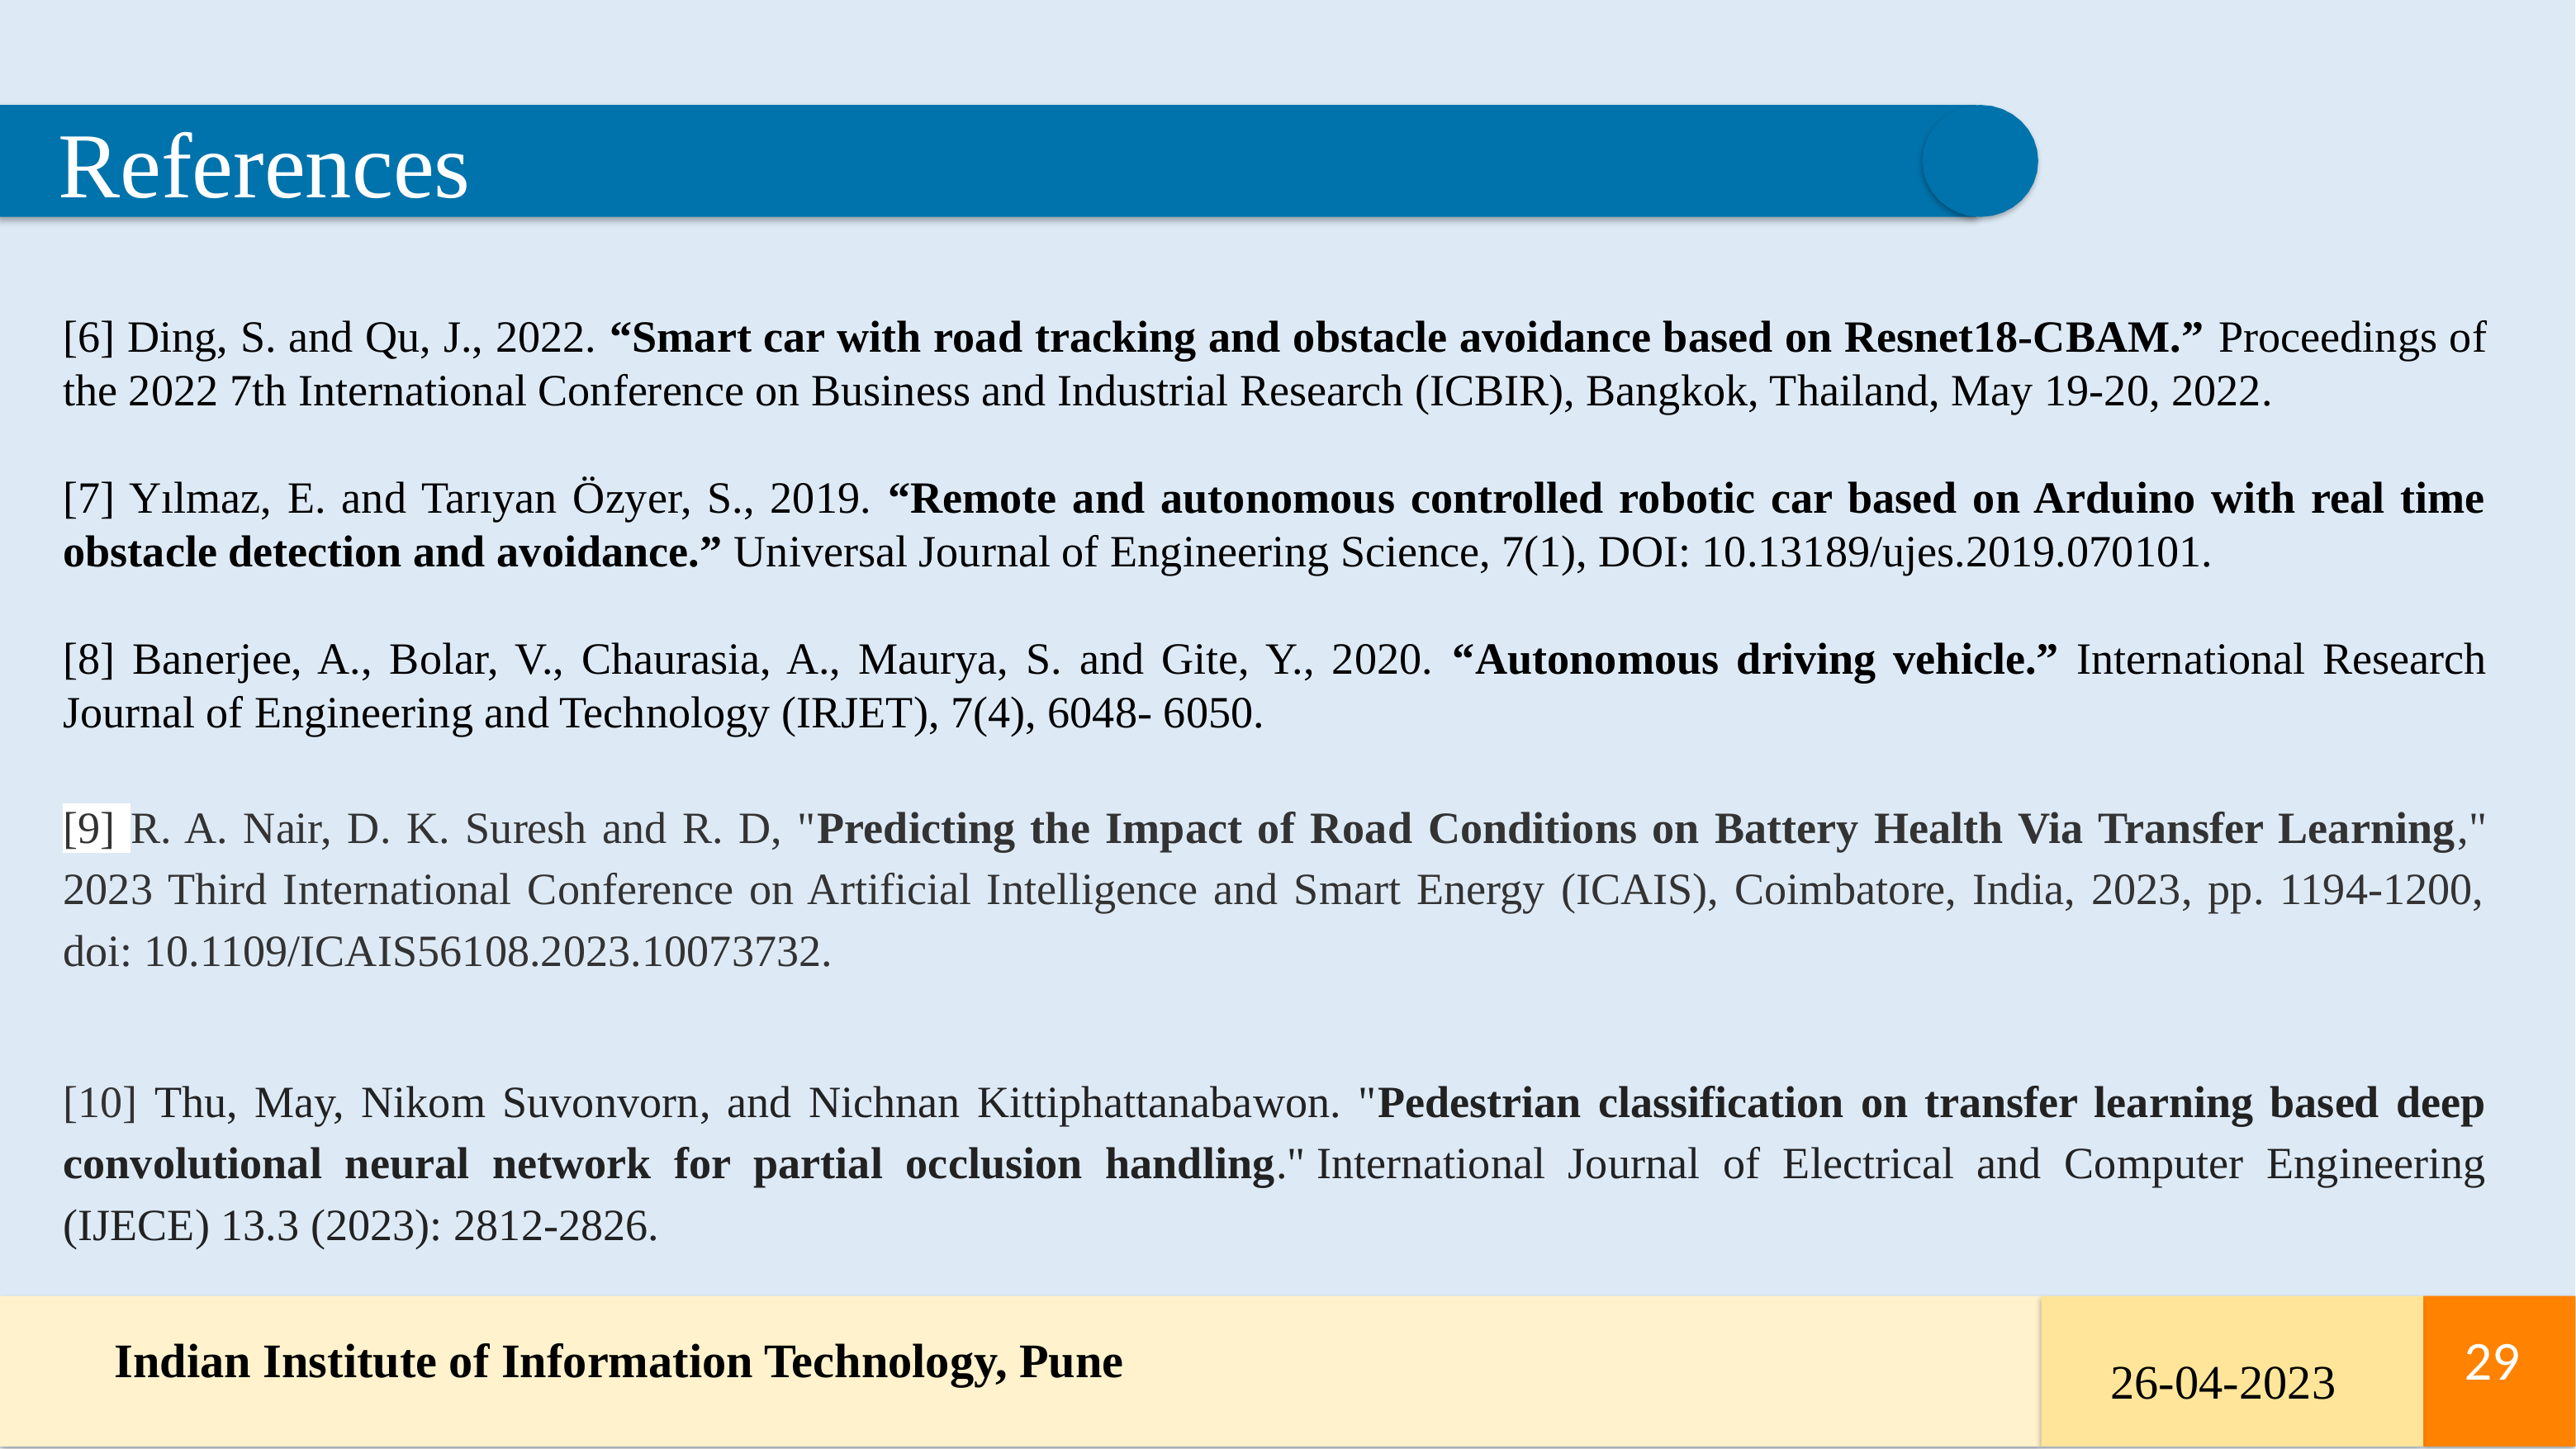

References

[6] Ding, S. and Qu, J., 2022. “Smart car with road tracking and obstacle avoidance based on Resnet18-CBAM.” Proceedings of the 2022 7th International Conference on Business and Industrial Research (ICBIR), Bangkok, Thailand, May 19-20, 2022.

[7] Yılmaz, E. and Tarıyan Özyer, S., 2019. “Remote and autonomous controlled robotic car based on Arduino with real time obstacle detection and avoidance.” Universal Journal of Engineering Science, 7(1), DOI: 10.13189/ujes.2019.070101.

[8] Banerjee, A., Bolar, V., Chaurasia, A., Maurya, S. and Gite, Y., 2020. “Autonomous driving vehicle.” International Research Journal of Engineering and Technology (IRJET), 7(4), 6048- 6050.

[9] R. A. Nair, D. K. Suresh and R. D, "Predicting the Impact of Road Conditions on Battery Health Via Transfer Learning," 2023 Third International Conference on Artificial Intelligence and Smart Energy (ICAIS), Coimbatore, India, 2023, pp. 1194-1200, doi: 10.1109/ICAIS56108.2023.10073732.

[10] Thu, May, Nikom Suvonvorn, and Nichnan Kittiphattanabawon. "Pedestrian classification on transfer learning based deep convolutional neural network for partial occlusion handling." International Journal of Electrical and Computer Engineering (IJECE) 13.3 (2023): 2812-2826.

 Indian Institute of Information Technology, Pune
29
29
26-04-2023